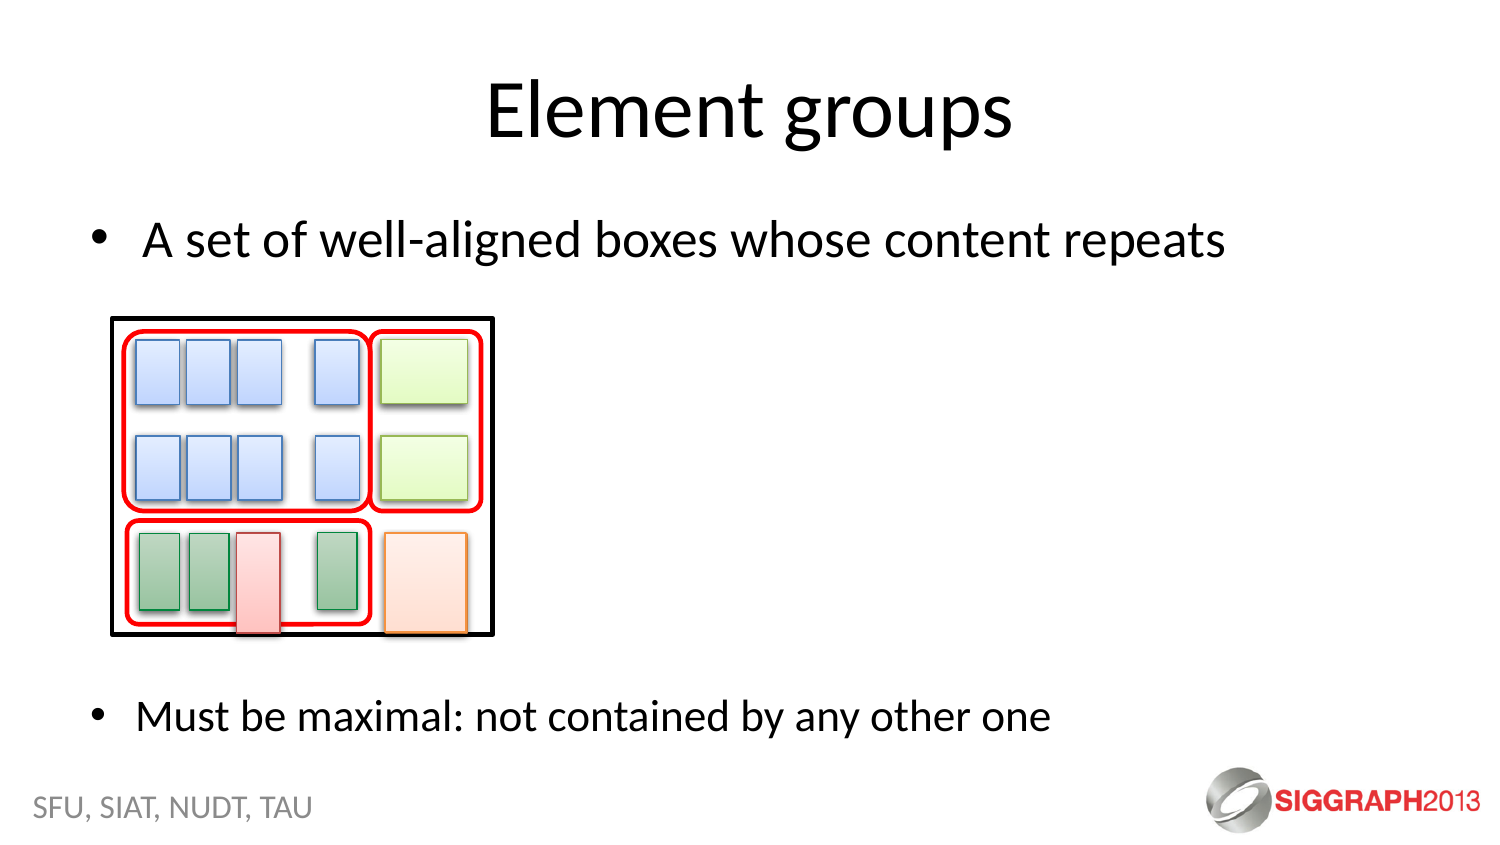

# Element groups
A set of well-aligned boxes whose content repeats

Must be maximal: not contained by any other one
SFU, SIAT, NUDT, TAU